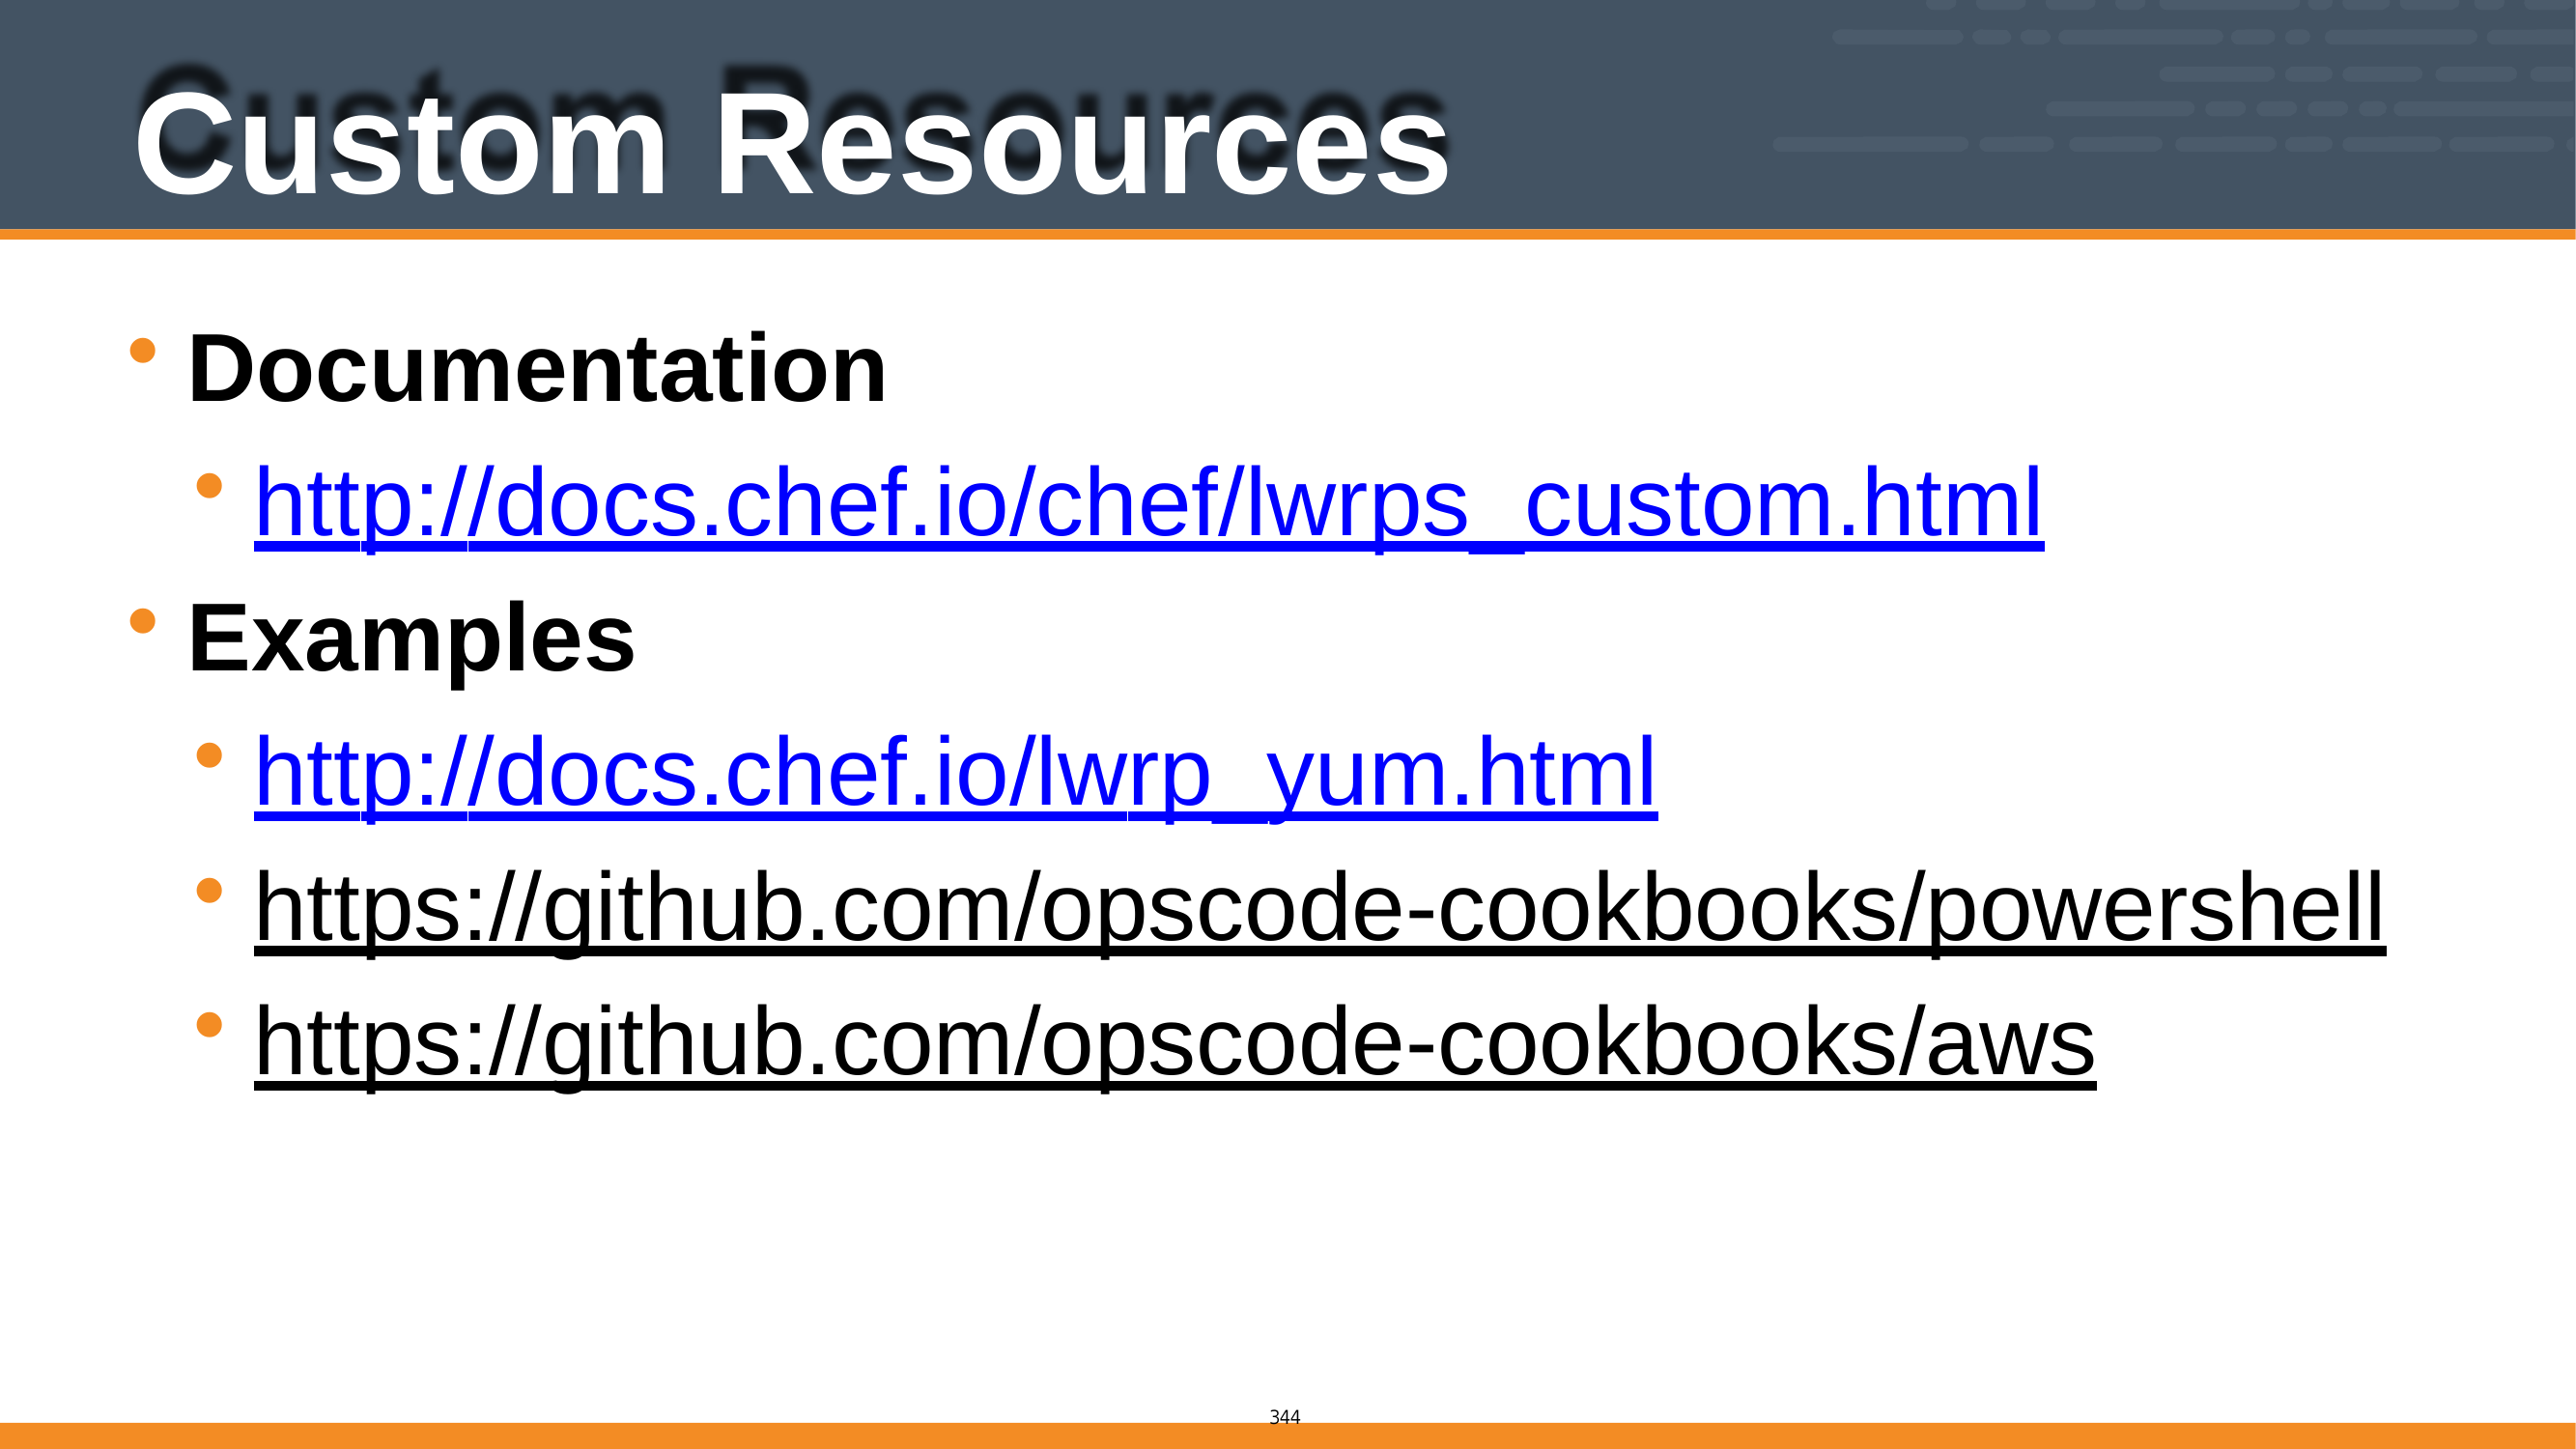

# Custom Resources

Documentation
http://docs.chef.io/chef/lwrps_custom.html
Examples
http://docs.chef.io/lwrp_yum.html
https://github.com/opscode-cookbooks/powershell
https://github.com/opscode-cookbooks/aws
344